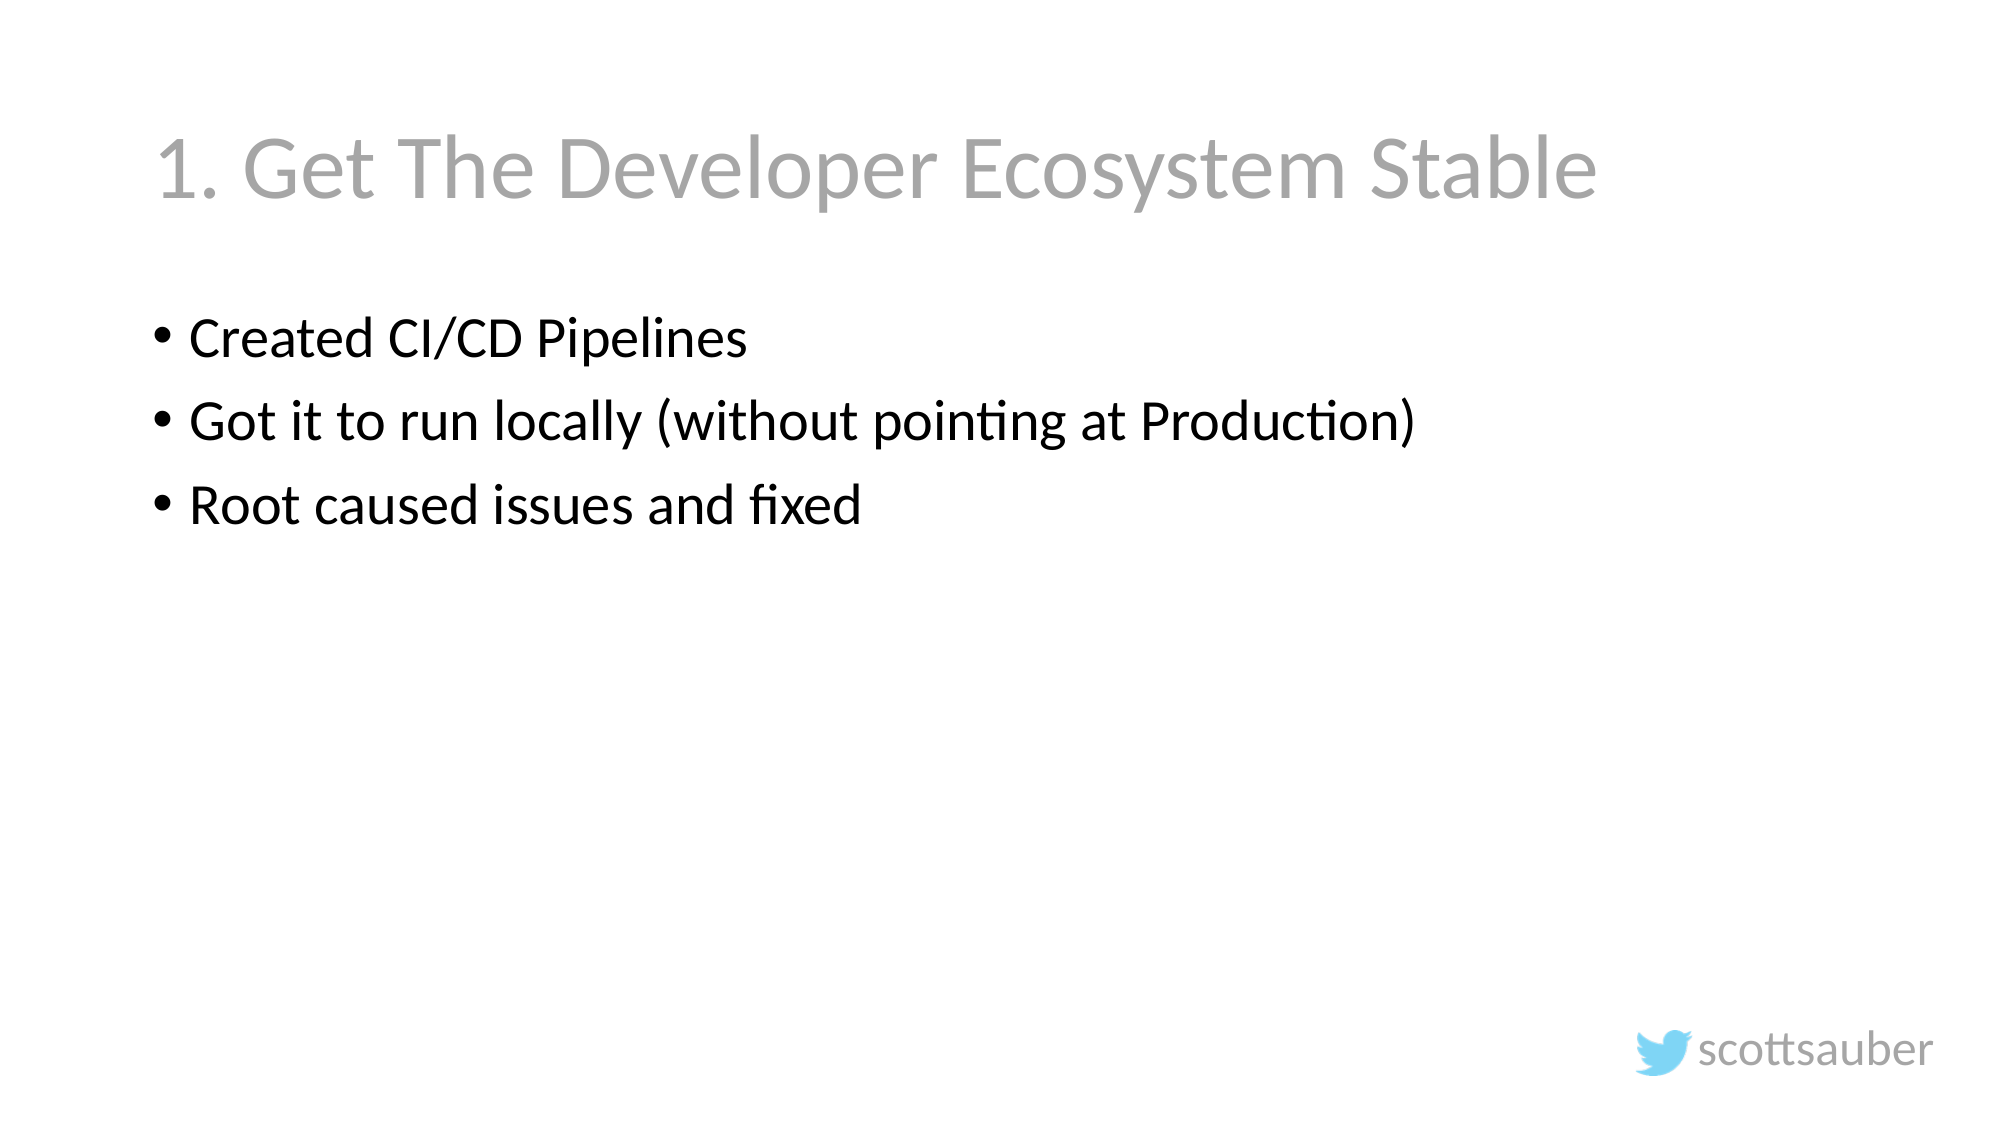

# 1. Get The Developer Ecosystem Stable
Created CI/CD Pipelines
Got it to run locally (without pointing at Production)
Root caused issues and fixed
scottsauber